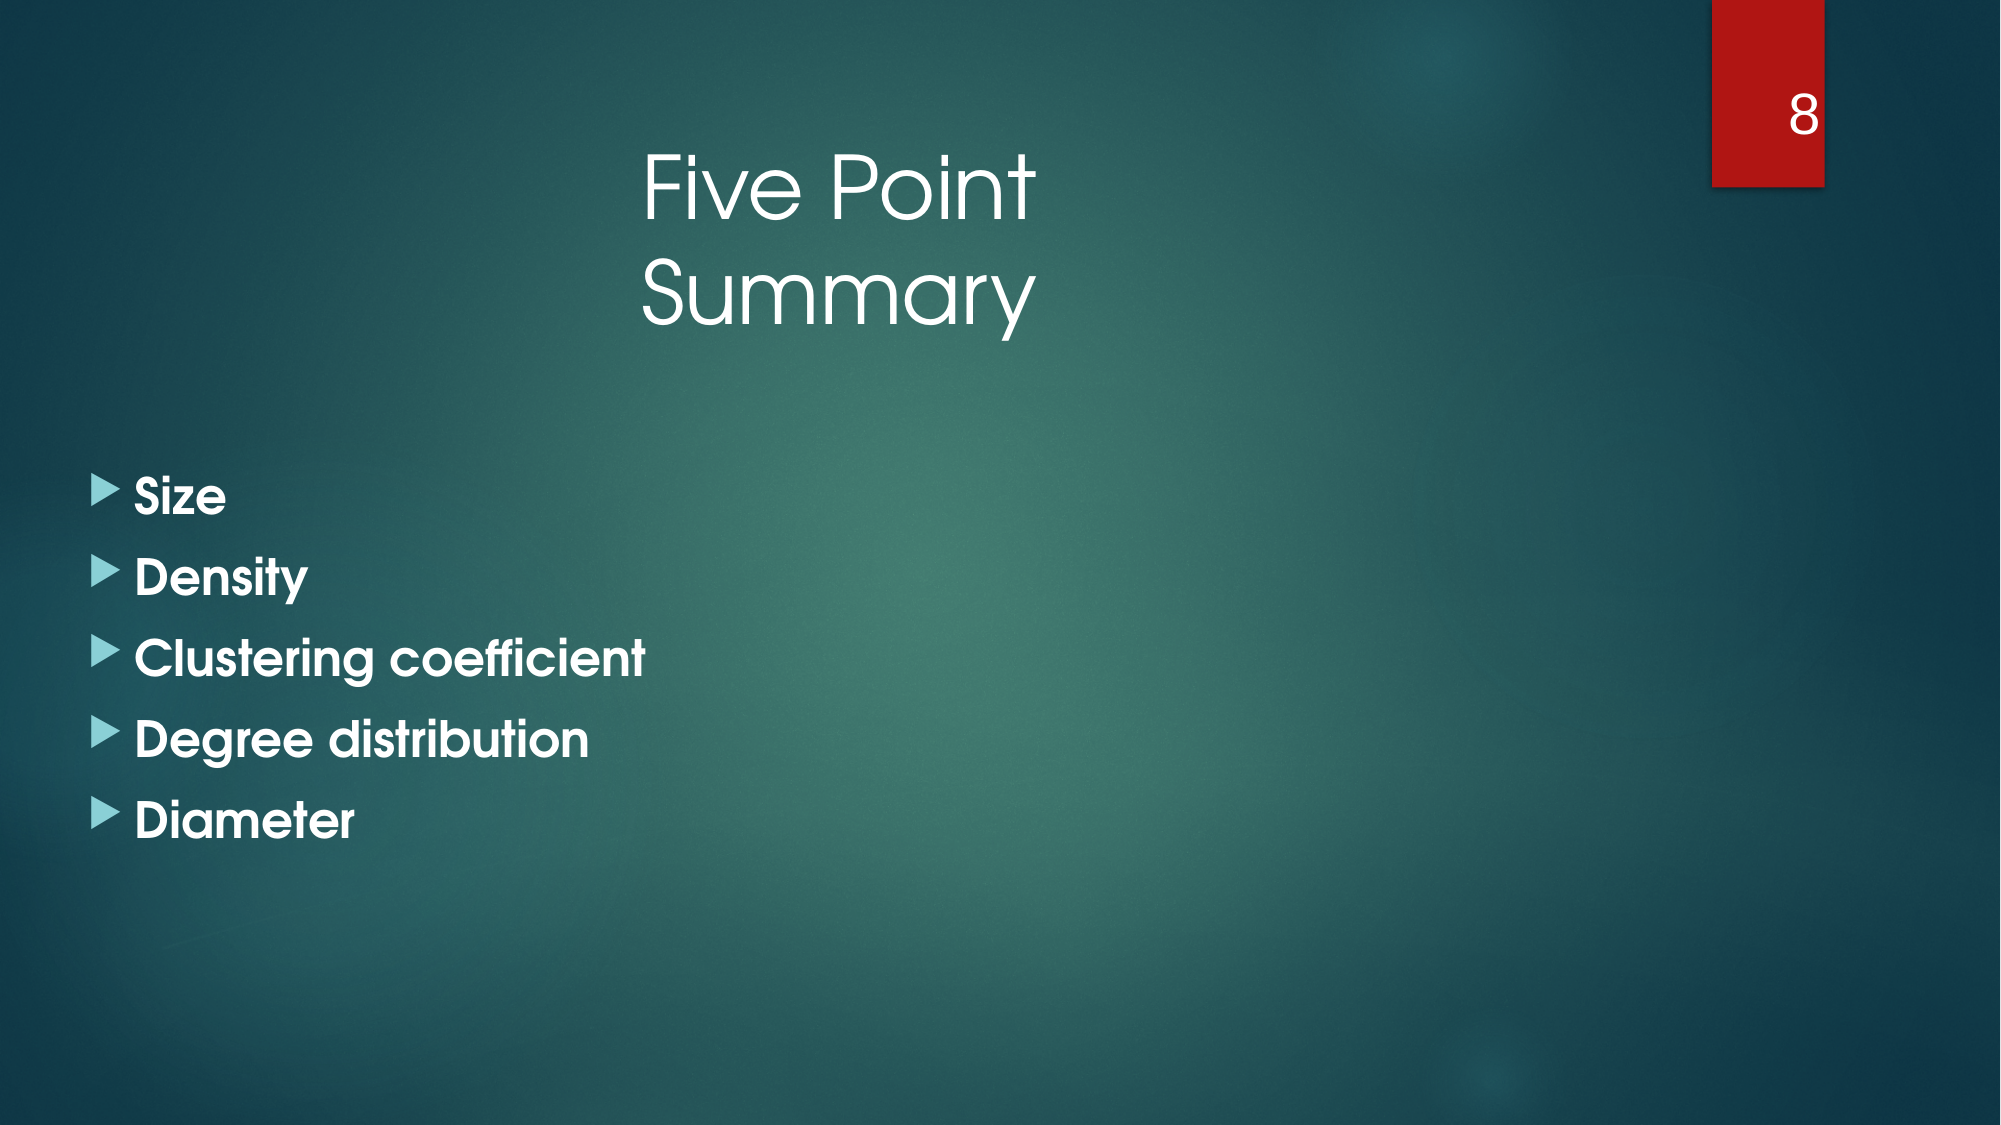

8
# Five Point Summary

Size
Density
Clustering coefficient
Degree distribution
Diameter